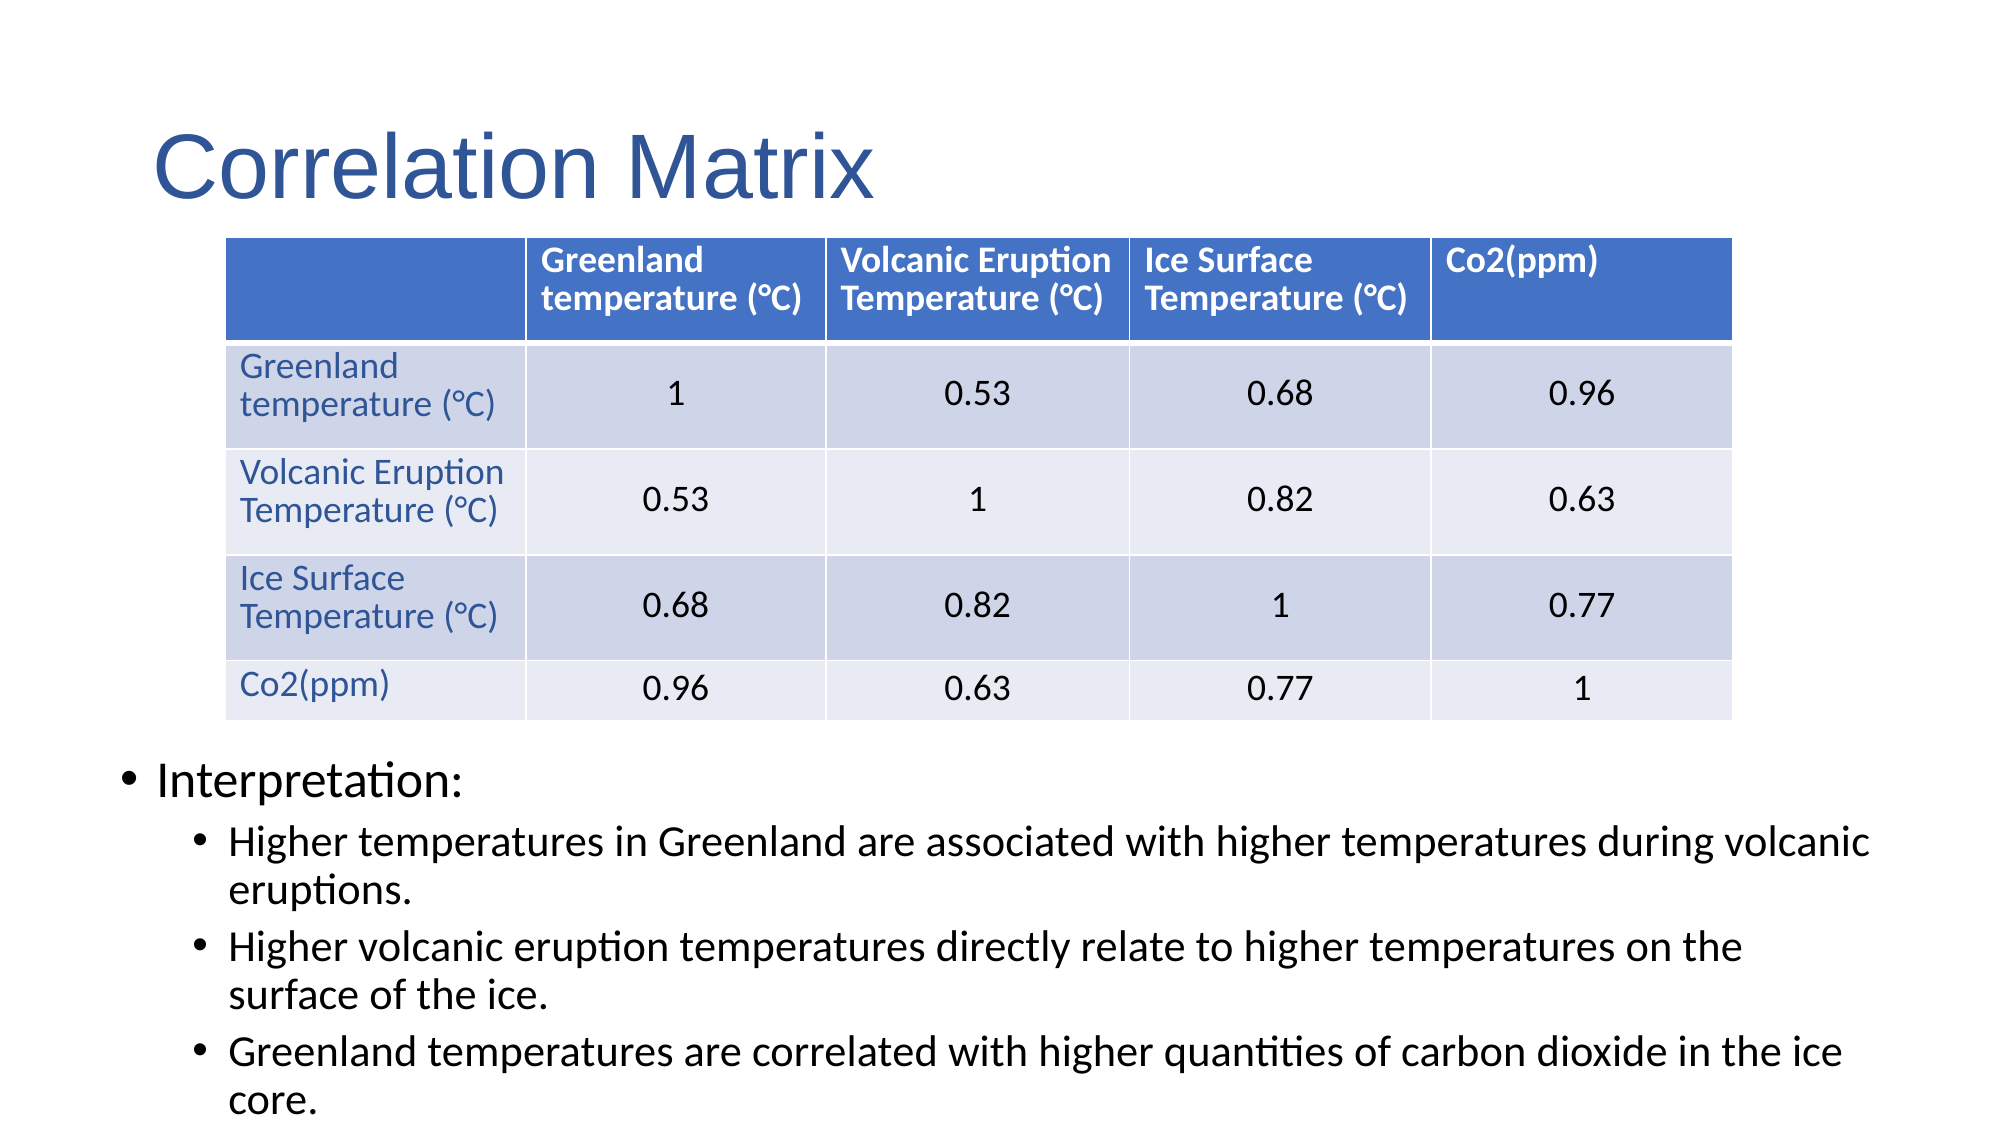

# Correlation Matrix
|  | Greenland temperature (°C) | Volcanic Eruption Temperature (°C) | Ice Surface Temperature (°C) | Co2(ppm) |
| --- | --- | --- | --- | --- |
| Greenland temperature (°C) | 1 | 0.53 | 0.68 | 0.96 |
| Volcanic Eruption Temperature (°C) | 0.53 | 1 | 0.82 | 0.63 |
| Ice Surface Temperature (°C) | 0.68 | 0.82 | 1 | 0.77 |
| Co2(ppm) | 0.96 | 0.63 | 0.77 | 1 |
Interpretation:
Higher temperatures in Greenland are associated with higher temperatures during volcanic eruptions.
Higher volcanic eruption temperatures directly relate to higher temperatures on the surface of the ice.
Greenland temperatures are correlated with higher quantities of carbon dioxide in the ice core.